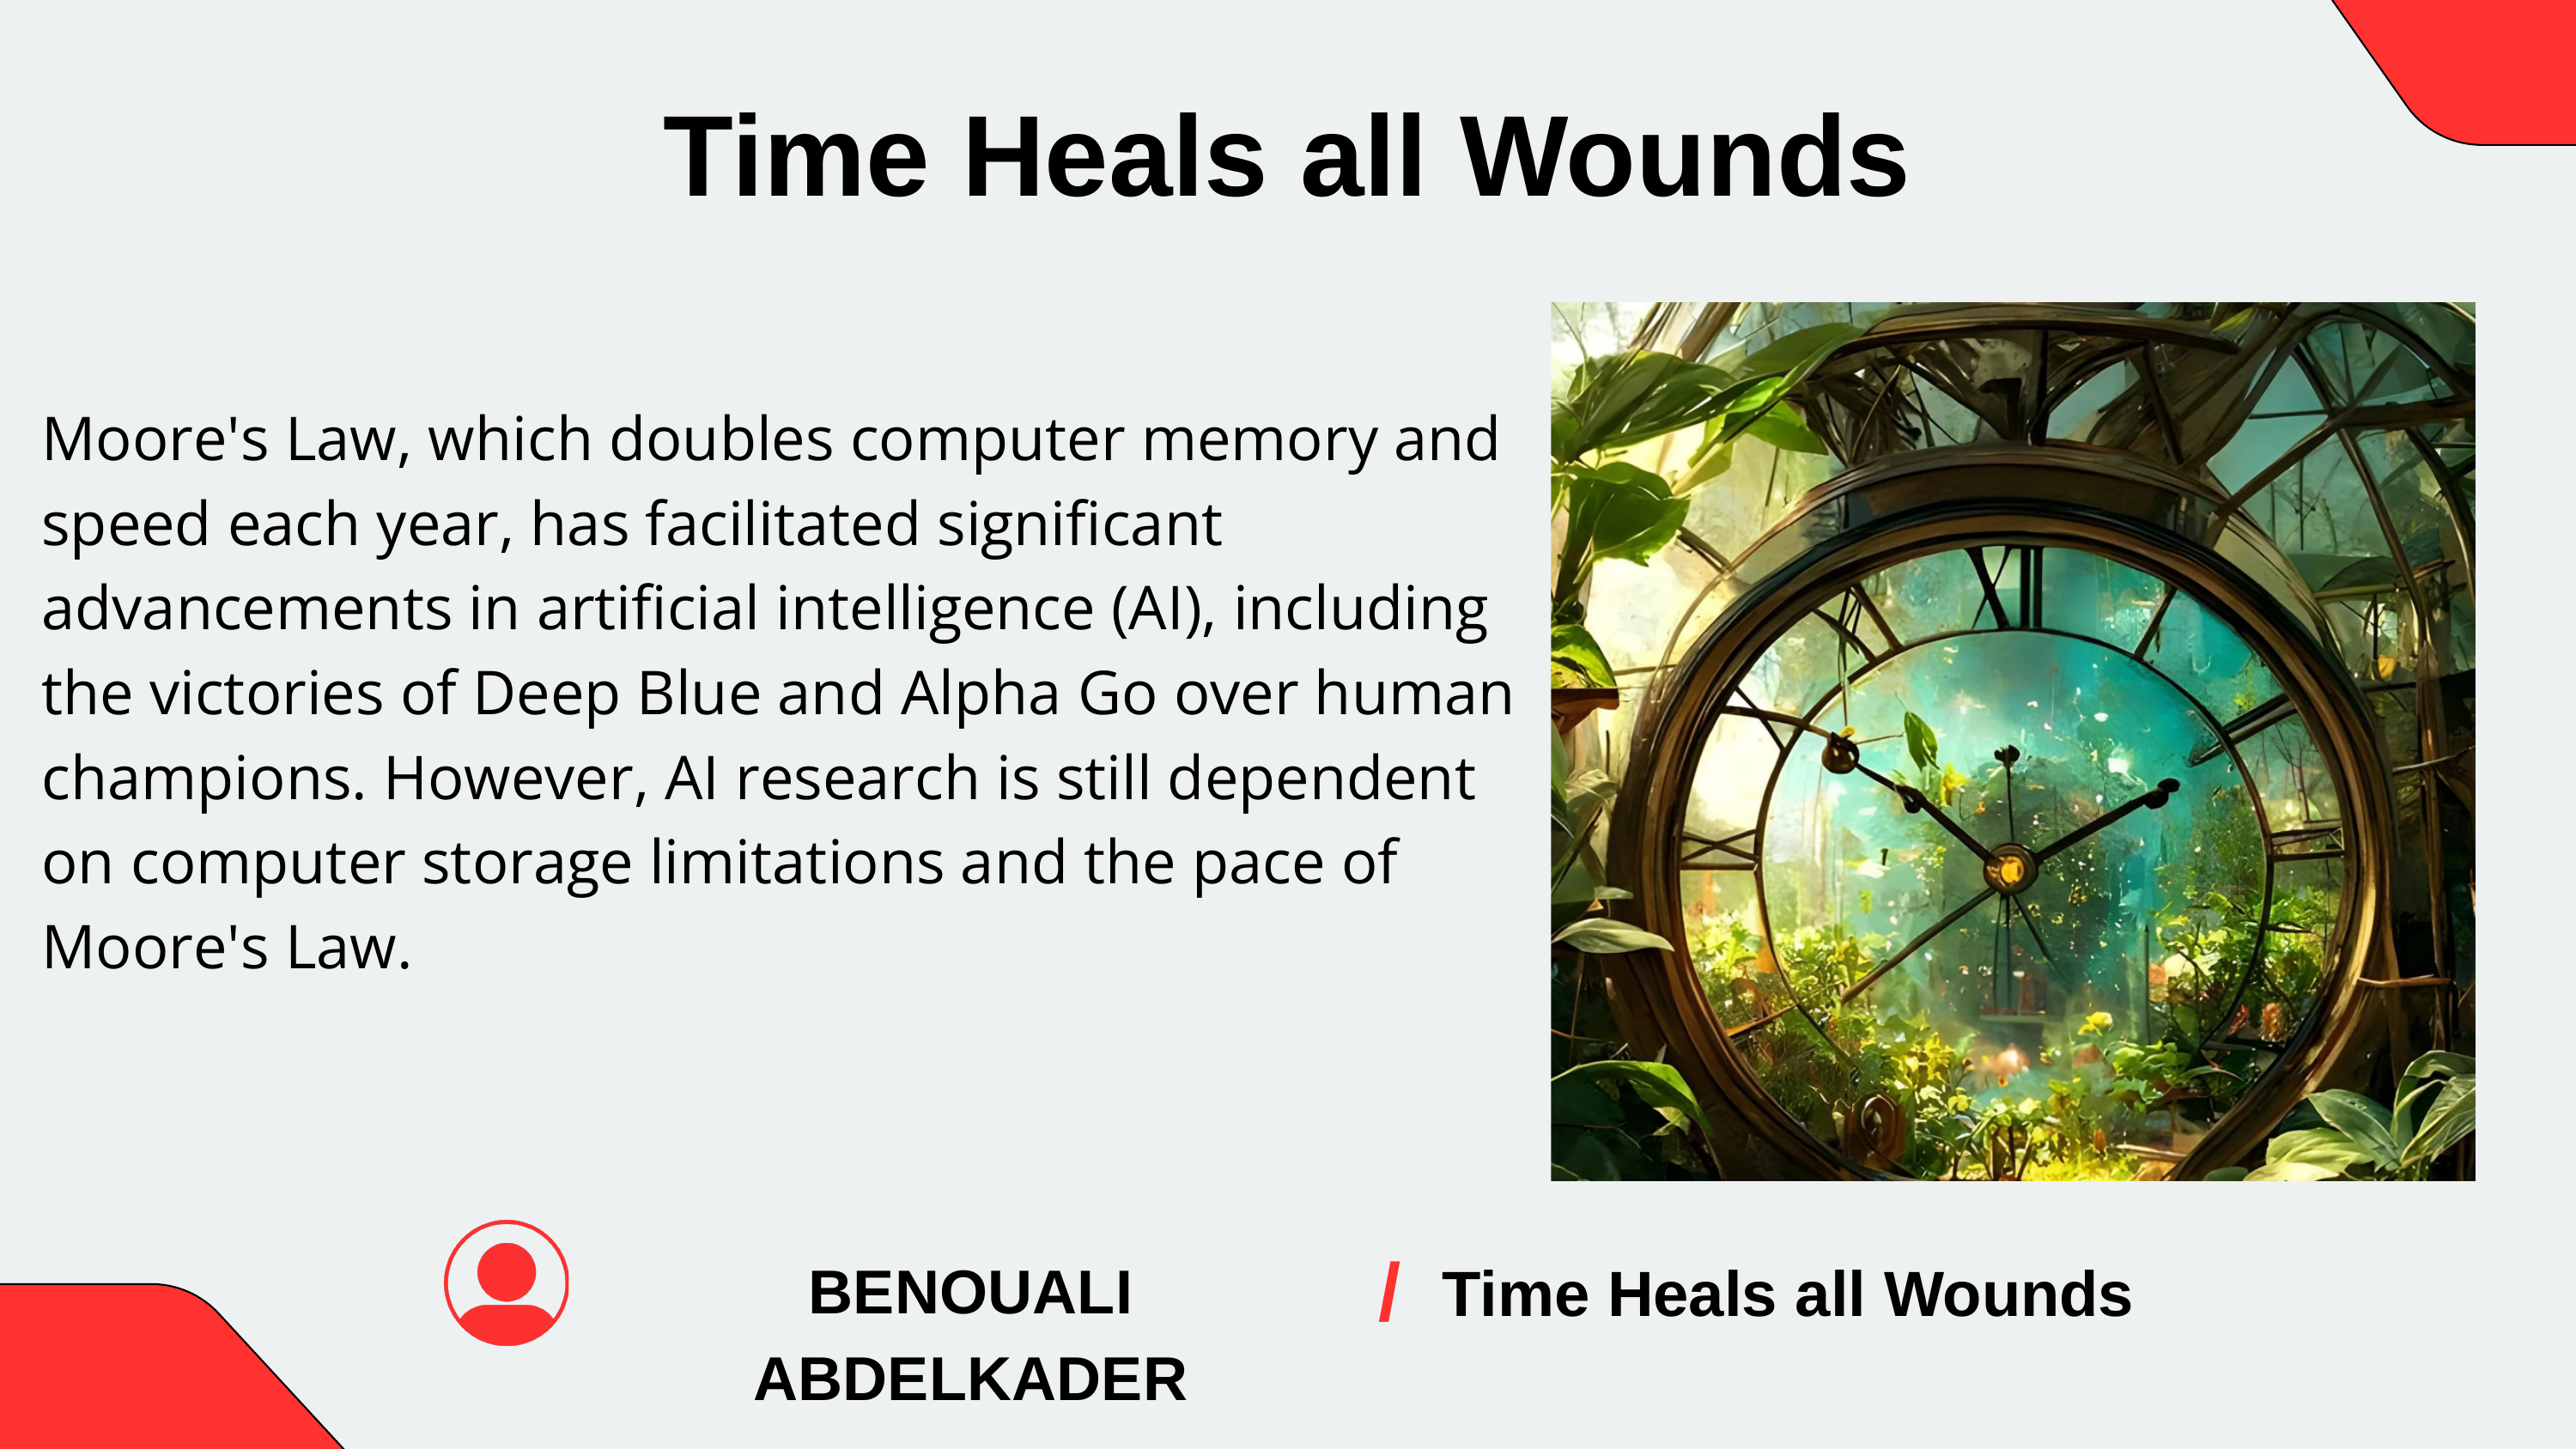

Time Heals all Wounds

Moore's Law, which doubles computer memory and speed each year, has facilitated significant advancements in artificial intelligence (AI), including the victories of Deep Blue and Alpha Go over human champions. However, AI research is still dependent on computer storage limitations and the pace of Moore's Law.

/
BENOUALI ABDELKADER
Time Heals all Wounds